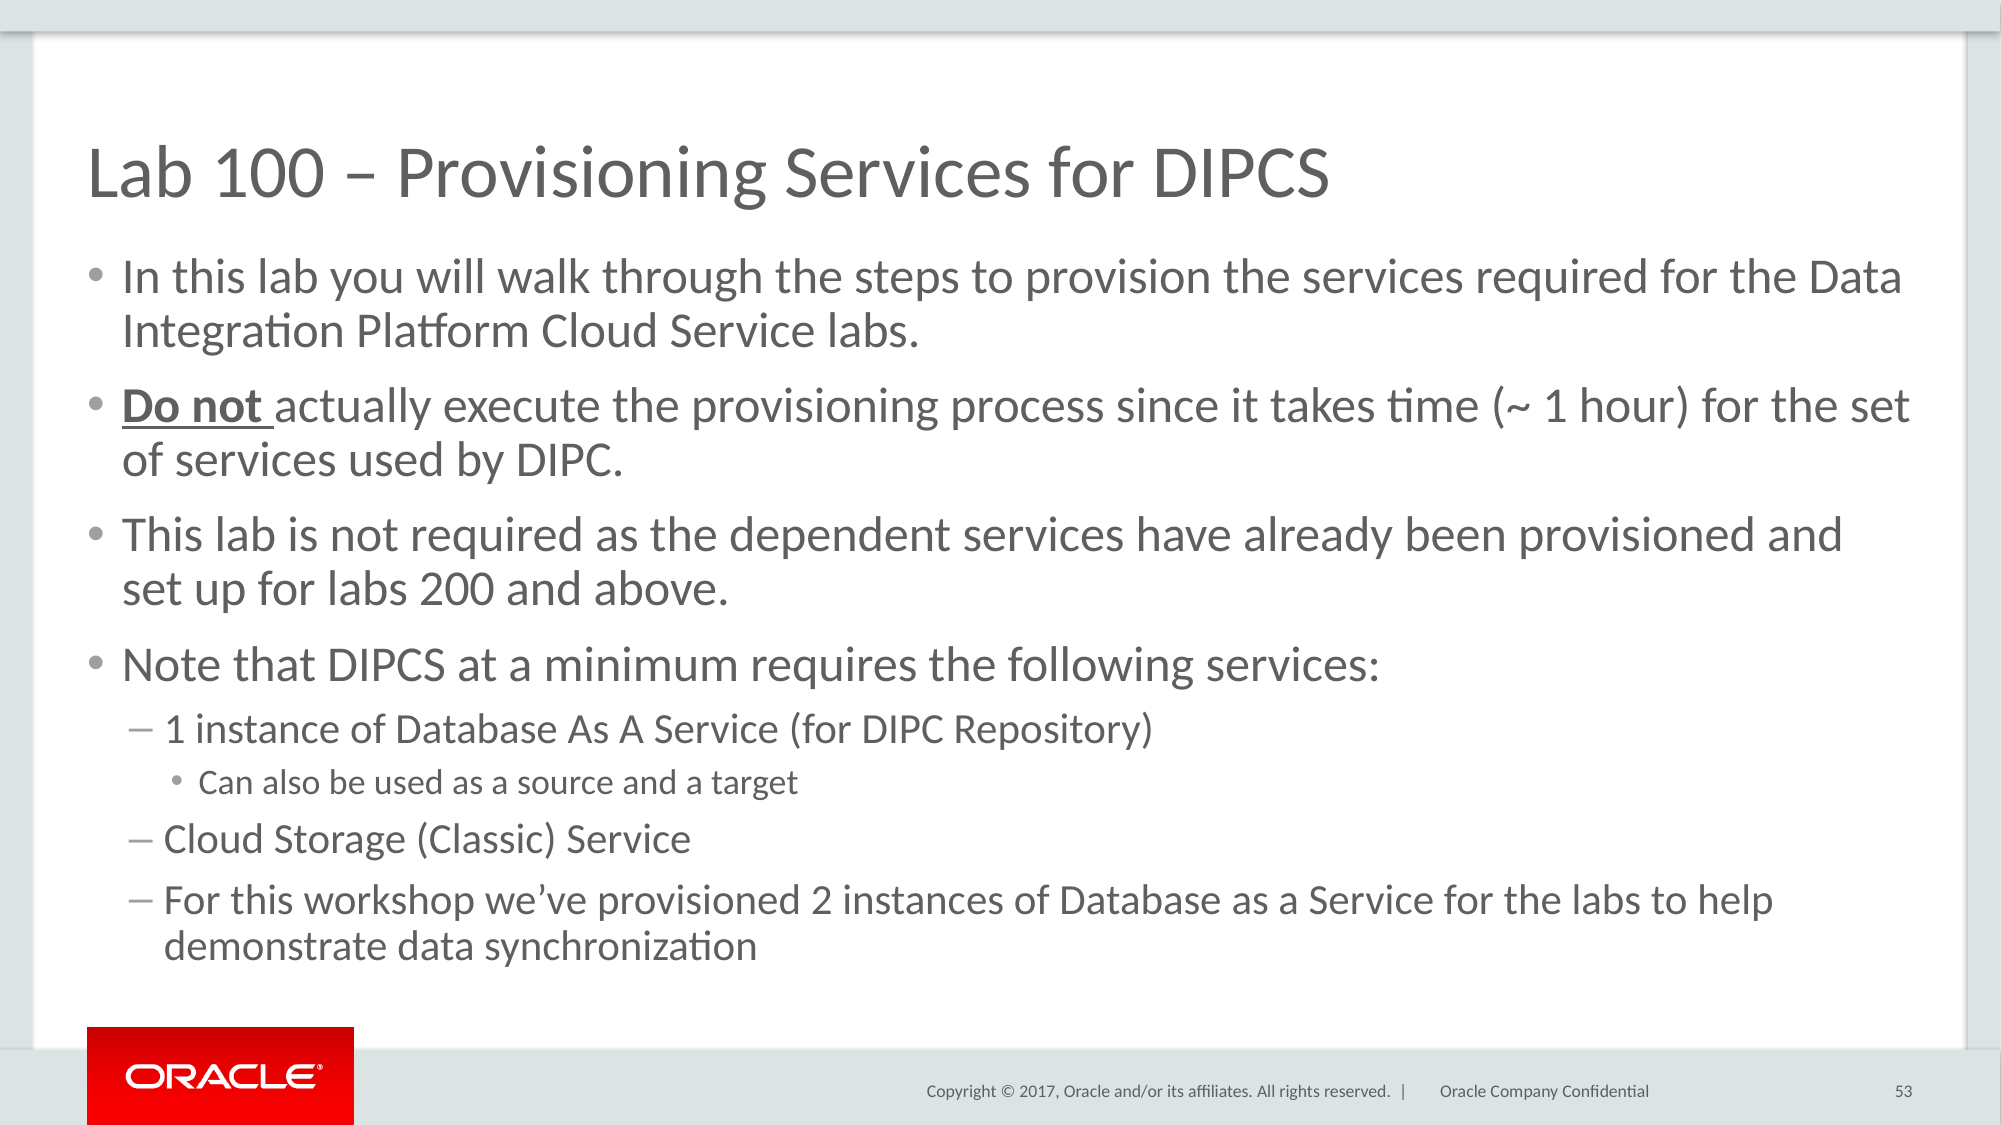

# Lab 100 – Provisioning Services for DIPCS
In this lab you will walk through the steps to provision the services required for the Data Integration Platform Cloud Service labs.
Do not actually execute the provisioning process since it takes time (~ 1 hour) for the set of services used by DIPC.
This lab is not required as the dependent services have already been provisioned and set up for labs 200 and above.
Note that DIPCS at a minimum requires the following services:
1 instance of Database As A Service (for DIPC Repository)
Can also be used as a source and a target
Cloud Storage (Classic) Service
For this workshop we’ve provisioned 2 instances of Database as a Service for the labs to help demonstrate data synchronization

53
Oracle Company Confidential